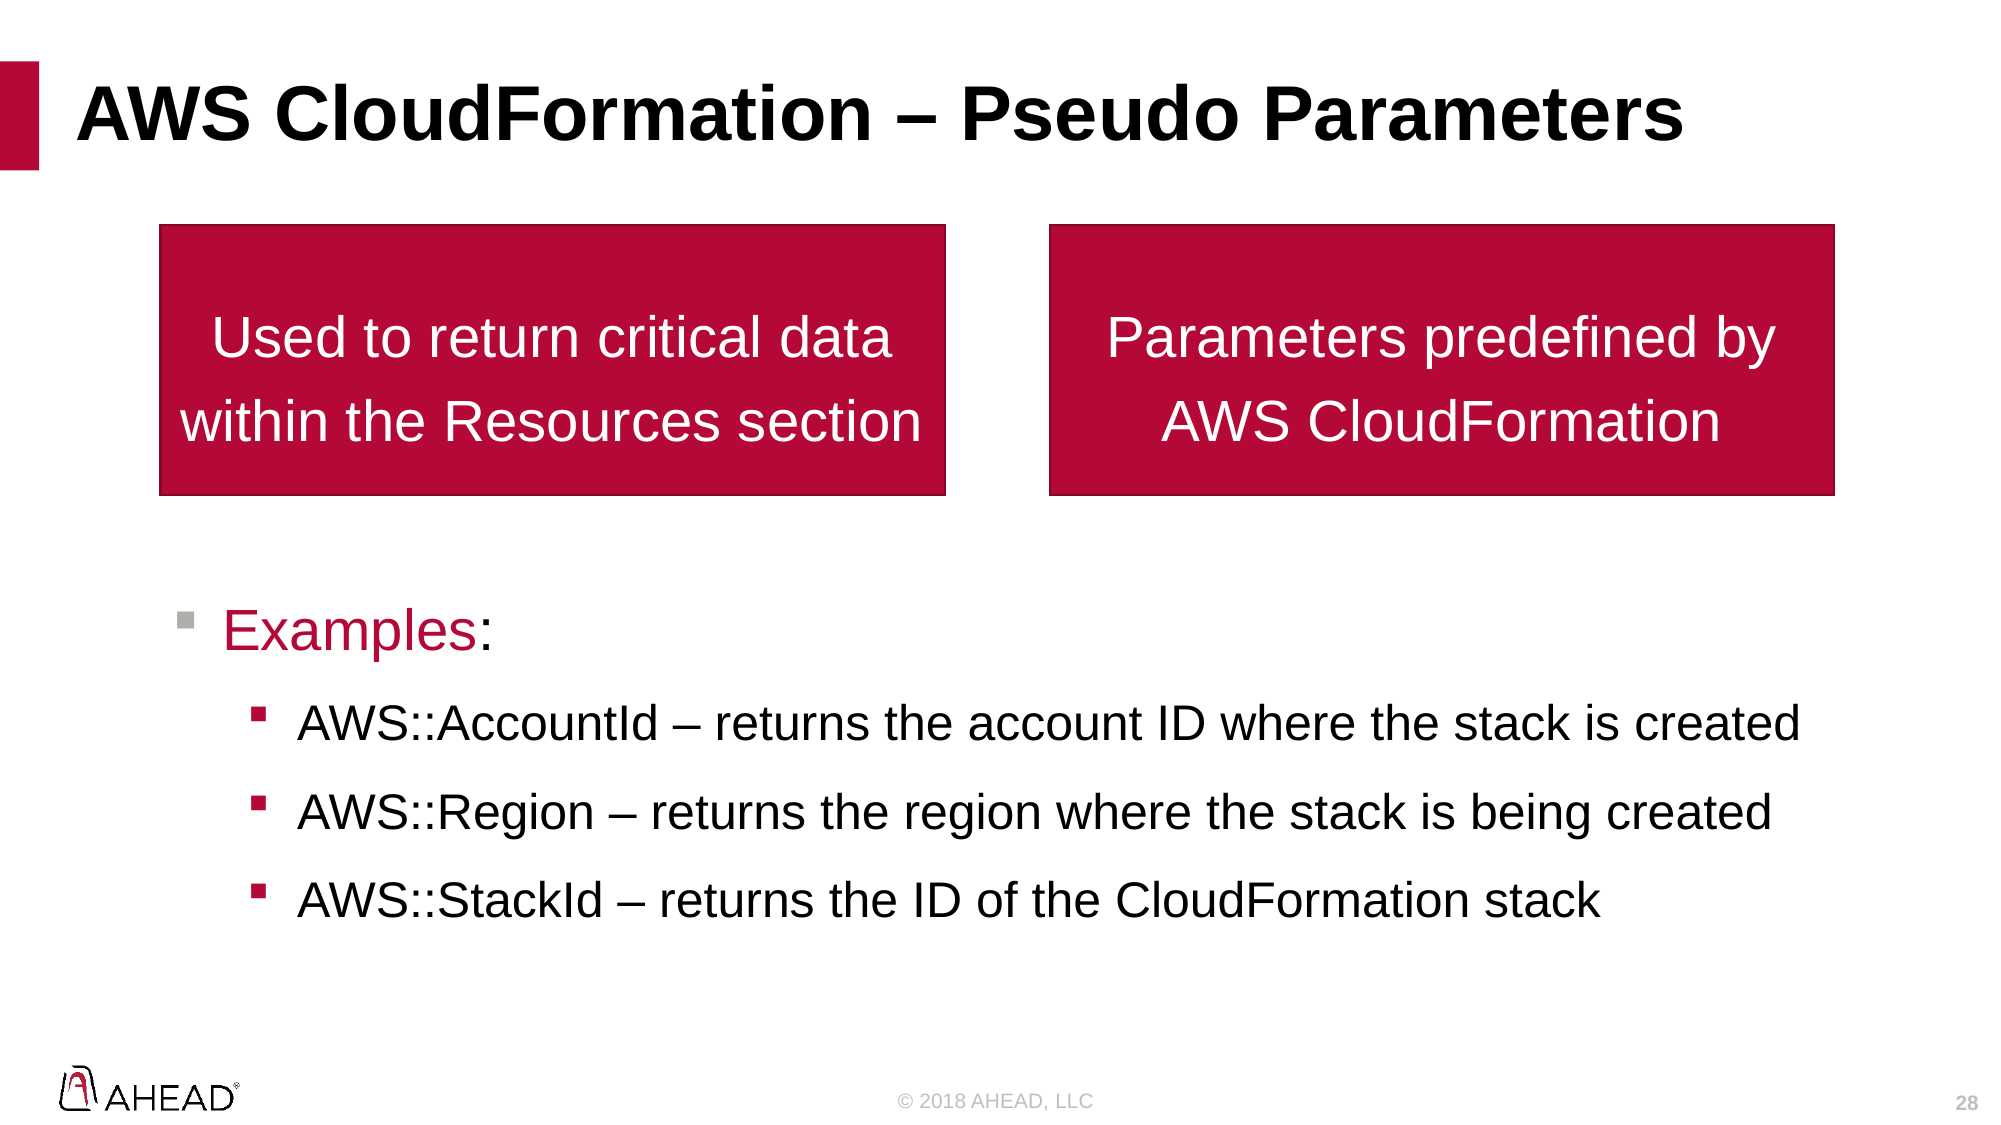

# AWS CloudFormation – Pseudo Parameters

Parameters predefined by AWS CloudFormation
Used to return critical data within the Resources section

Examples:
AWS::AccountId – returns the account ID where the stack is created
AWS::Region – returns the region where the stack is being created
AWS::StackId – returns the ID of the CloudFormation stack